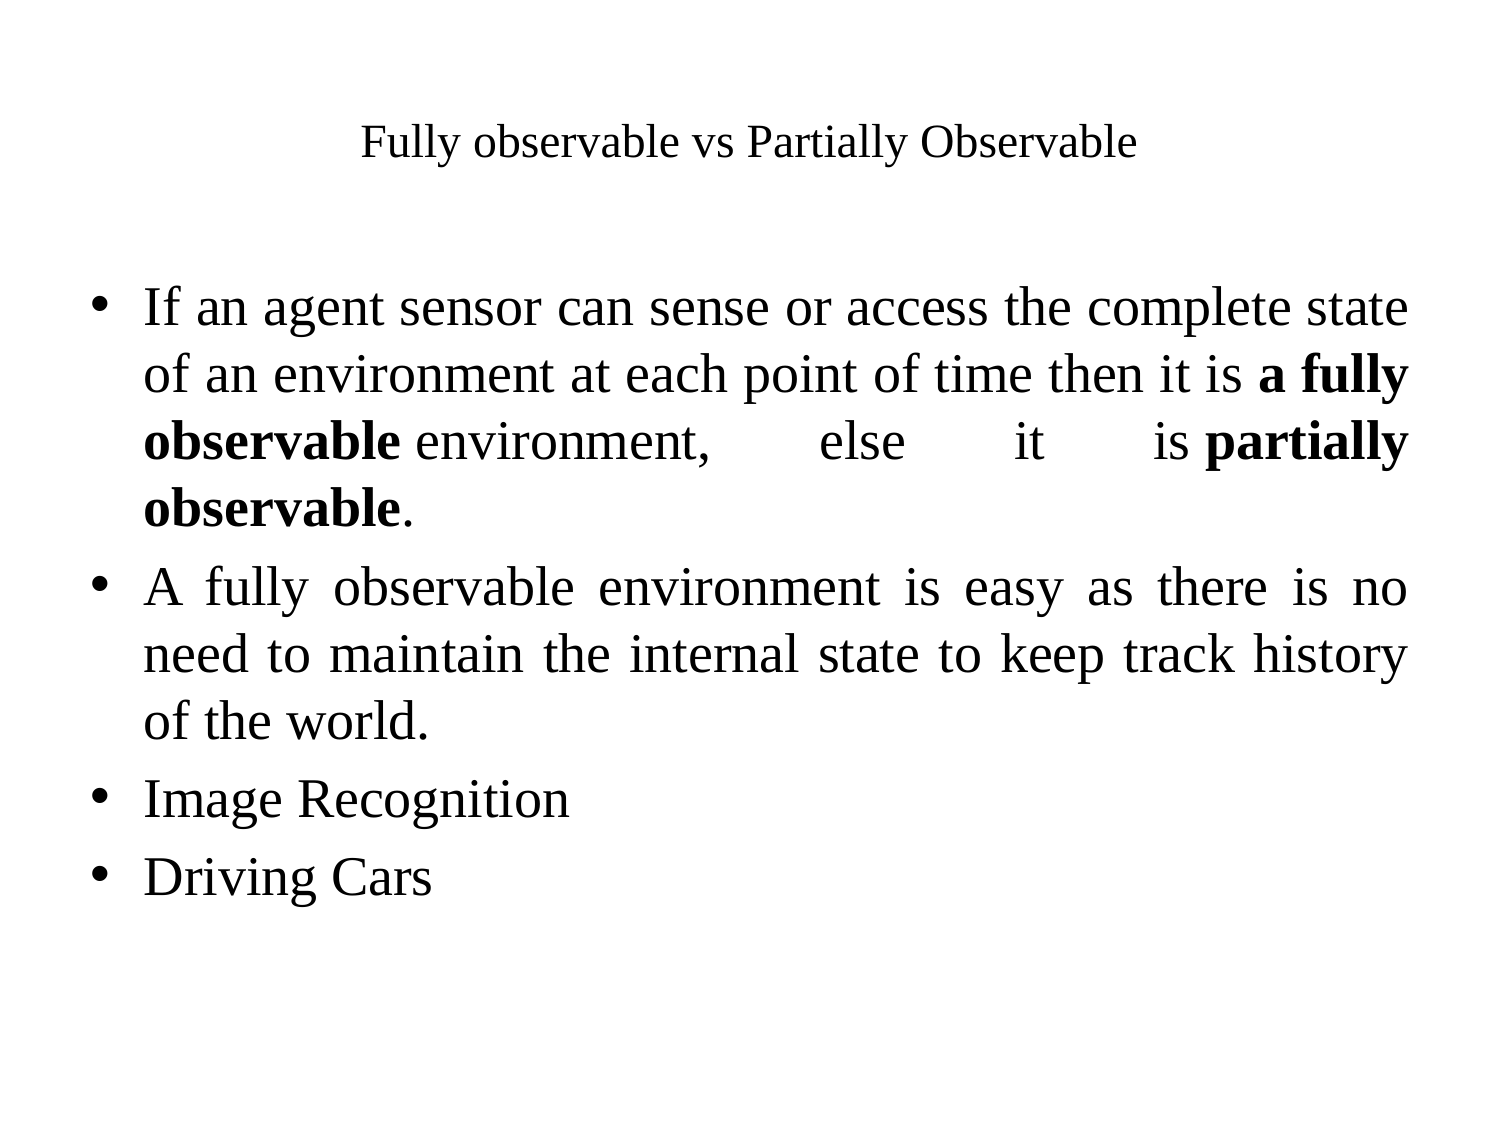

# Fully observable vs Partially Observable
If an agent sensor can sense or access the complete state of an environment at each point of time then it is a fully observable environment, else it is partially observable.
A fully observable environment is easy as there is no need to maintain the internal state to keep track history of the world.
Image Recognition
Driving Cars